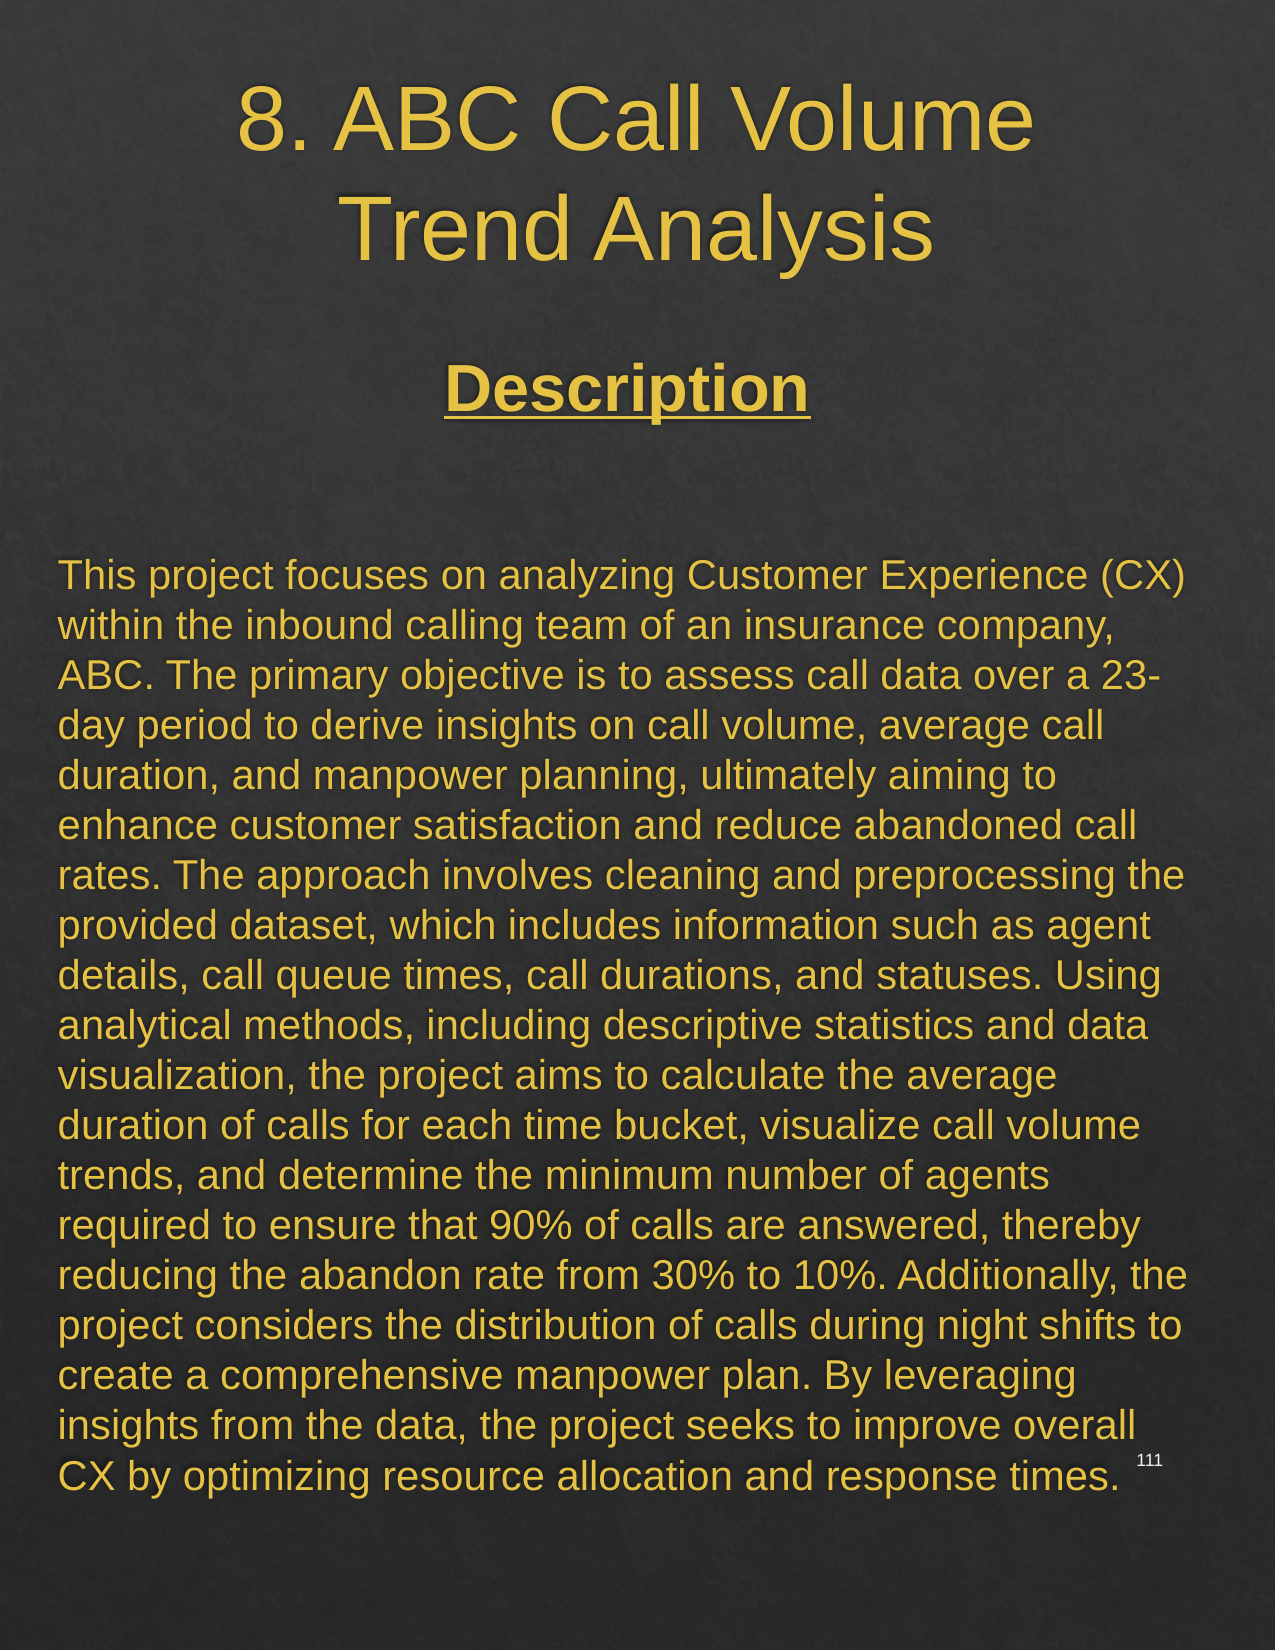

# 8. ABC Call Volume Trend Analysis
Description

This project focuses on analyzing Customer Experience (CX) within the inbound calling team of an insurance company, ABC. The primary objective is to assess call data over a 23-day period to derive insights on call volume, average call duration, and manpower planning, ultimately aiming to enhance customer satisfaction and reduce abandoned call rates. The approach involves cleaning and preprocessing the provided dataset, which includes information such as agent details, call queue times, call durations, and statuses. Using analytical methods, including descriptive statistics and data visualization, the project aims to calculate the average duration of calls for each time bucket, visualize call volume trends, and determine the minimum number of agents required to ensure that 90% of calls are answered, thereby reducing the abandon rate from 30% to 10%. Additionally, the project considers the distribution of calls during night shifts to create a comprehensive manpower plan. By leveraging insights from the data, the project seeks to improve overall CX by optimizing resource allocation and response times.
111